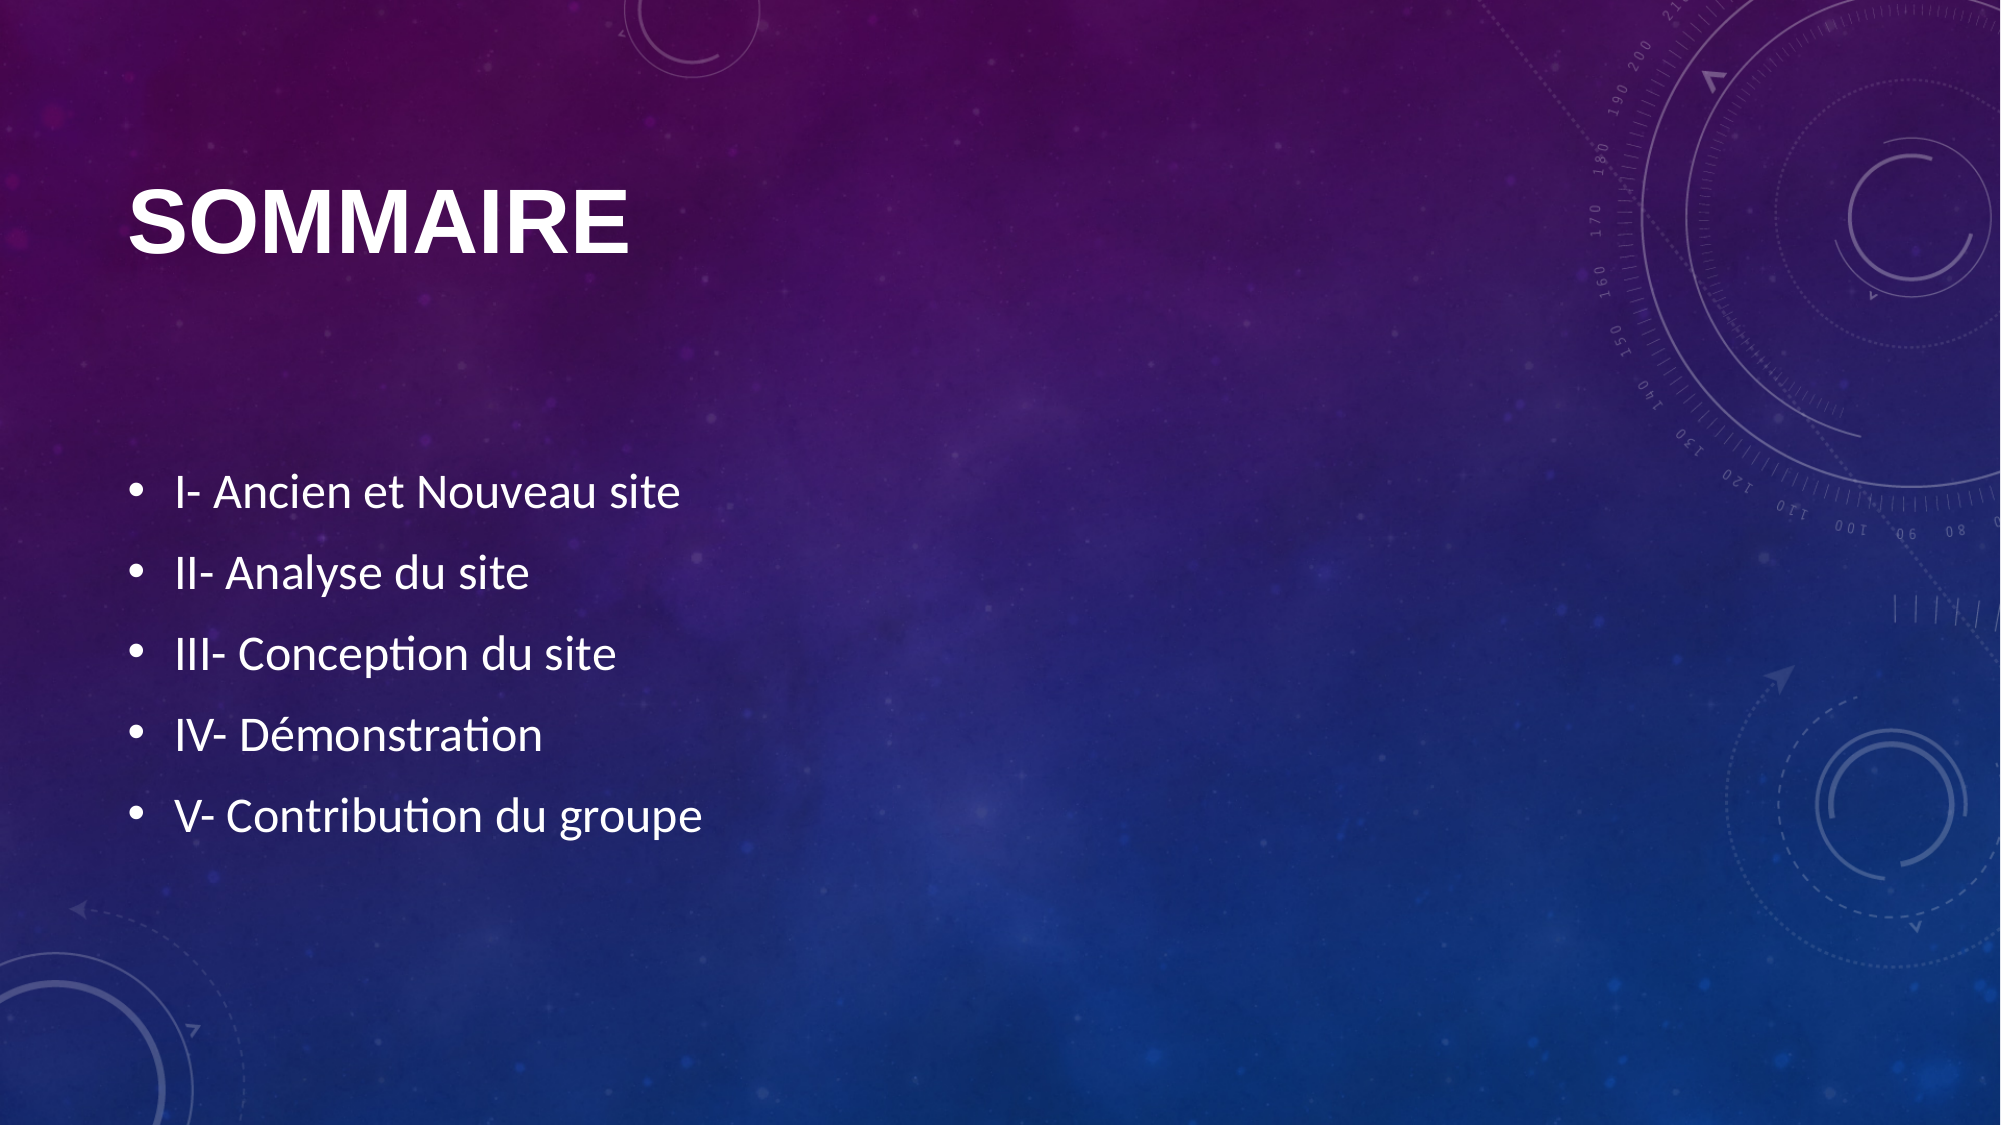

# sommaire
I- Ancien et Nouveau site
II- Analyse du site
III- Conception du site
IV- Démonstration
V- Contribution du groupe